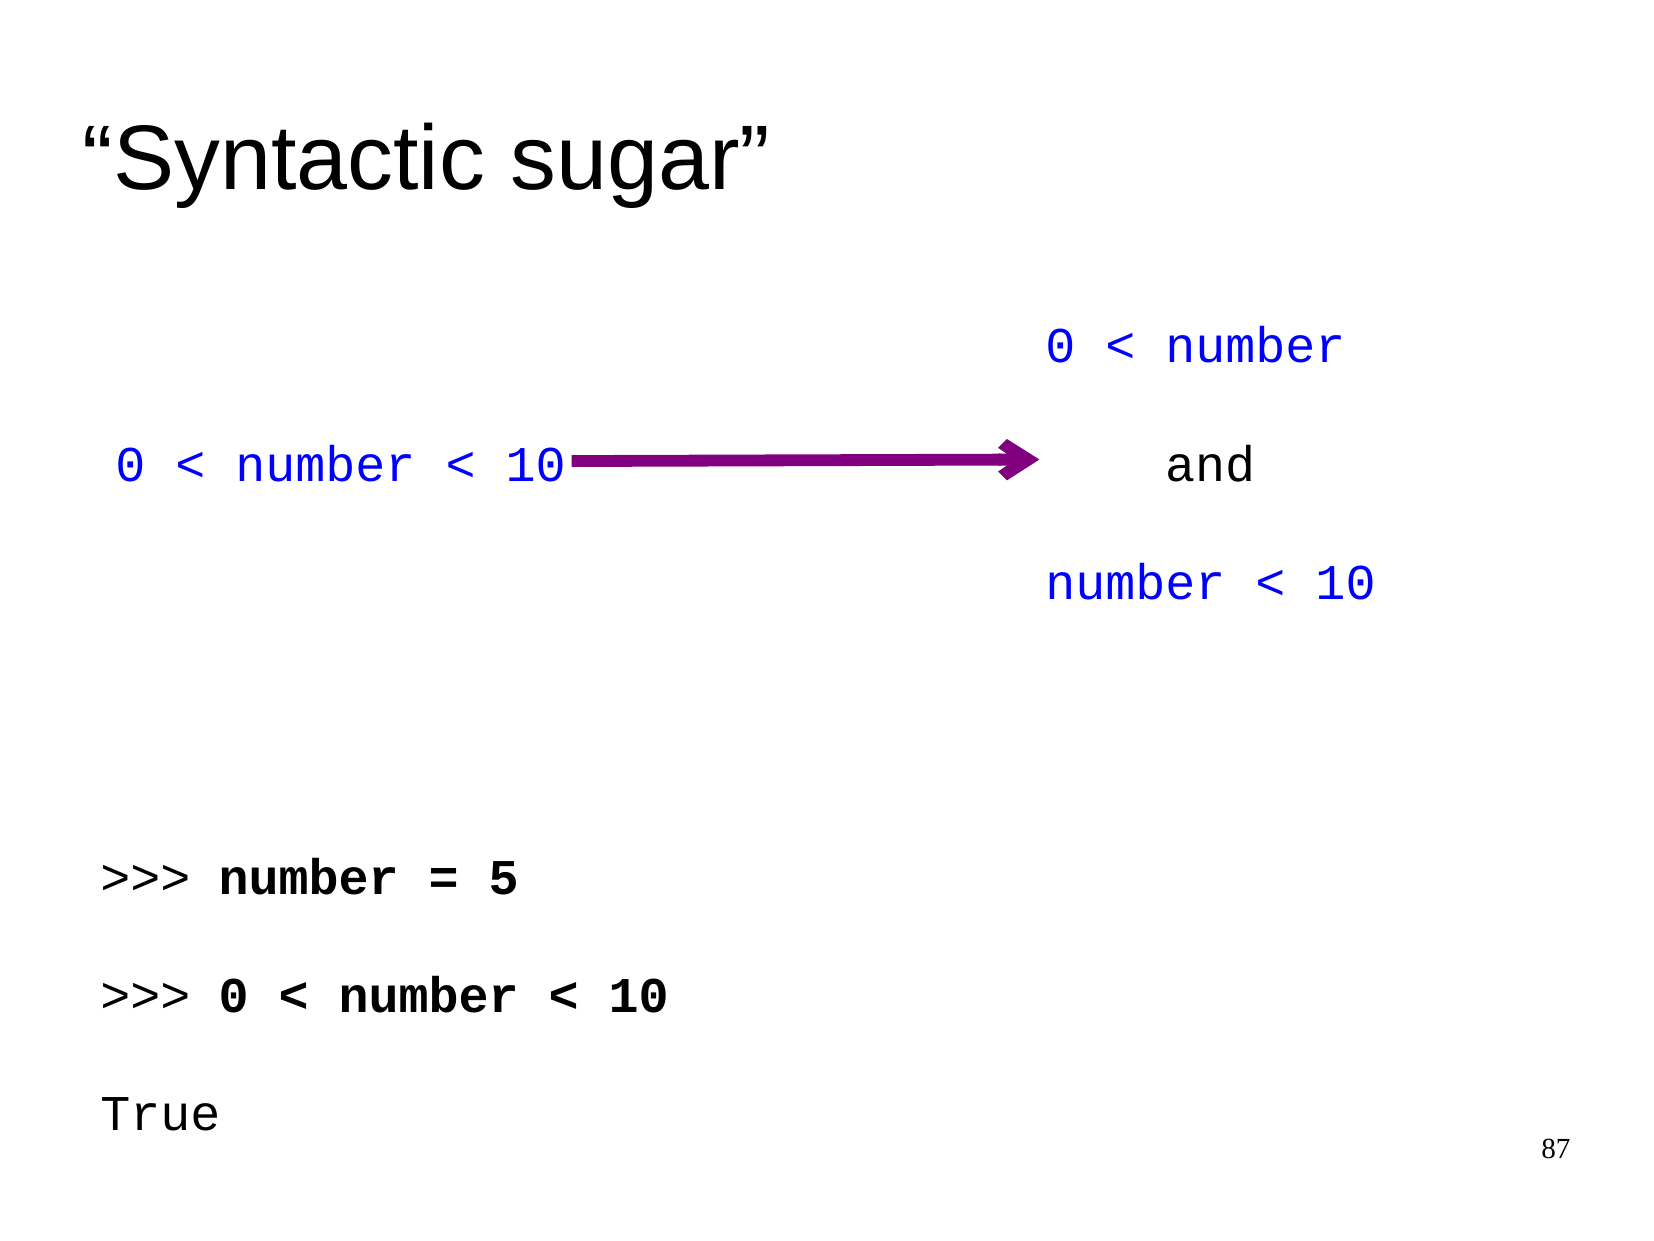

“Syntactic sugar”
0 < number
and
number < 10
0 < number < 10
>>>
number = 5
>>>
0 < number < 10
True
87